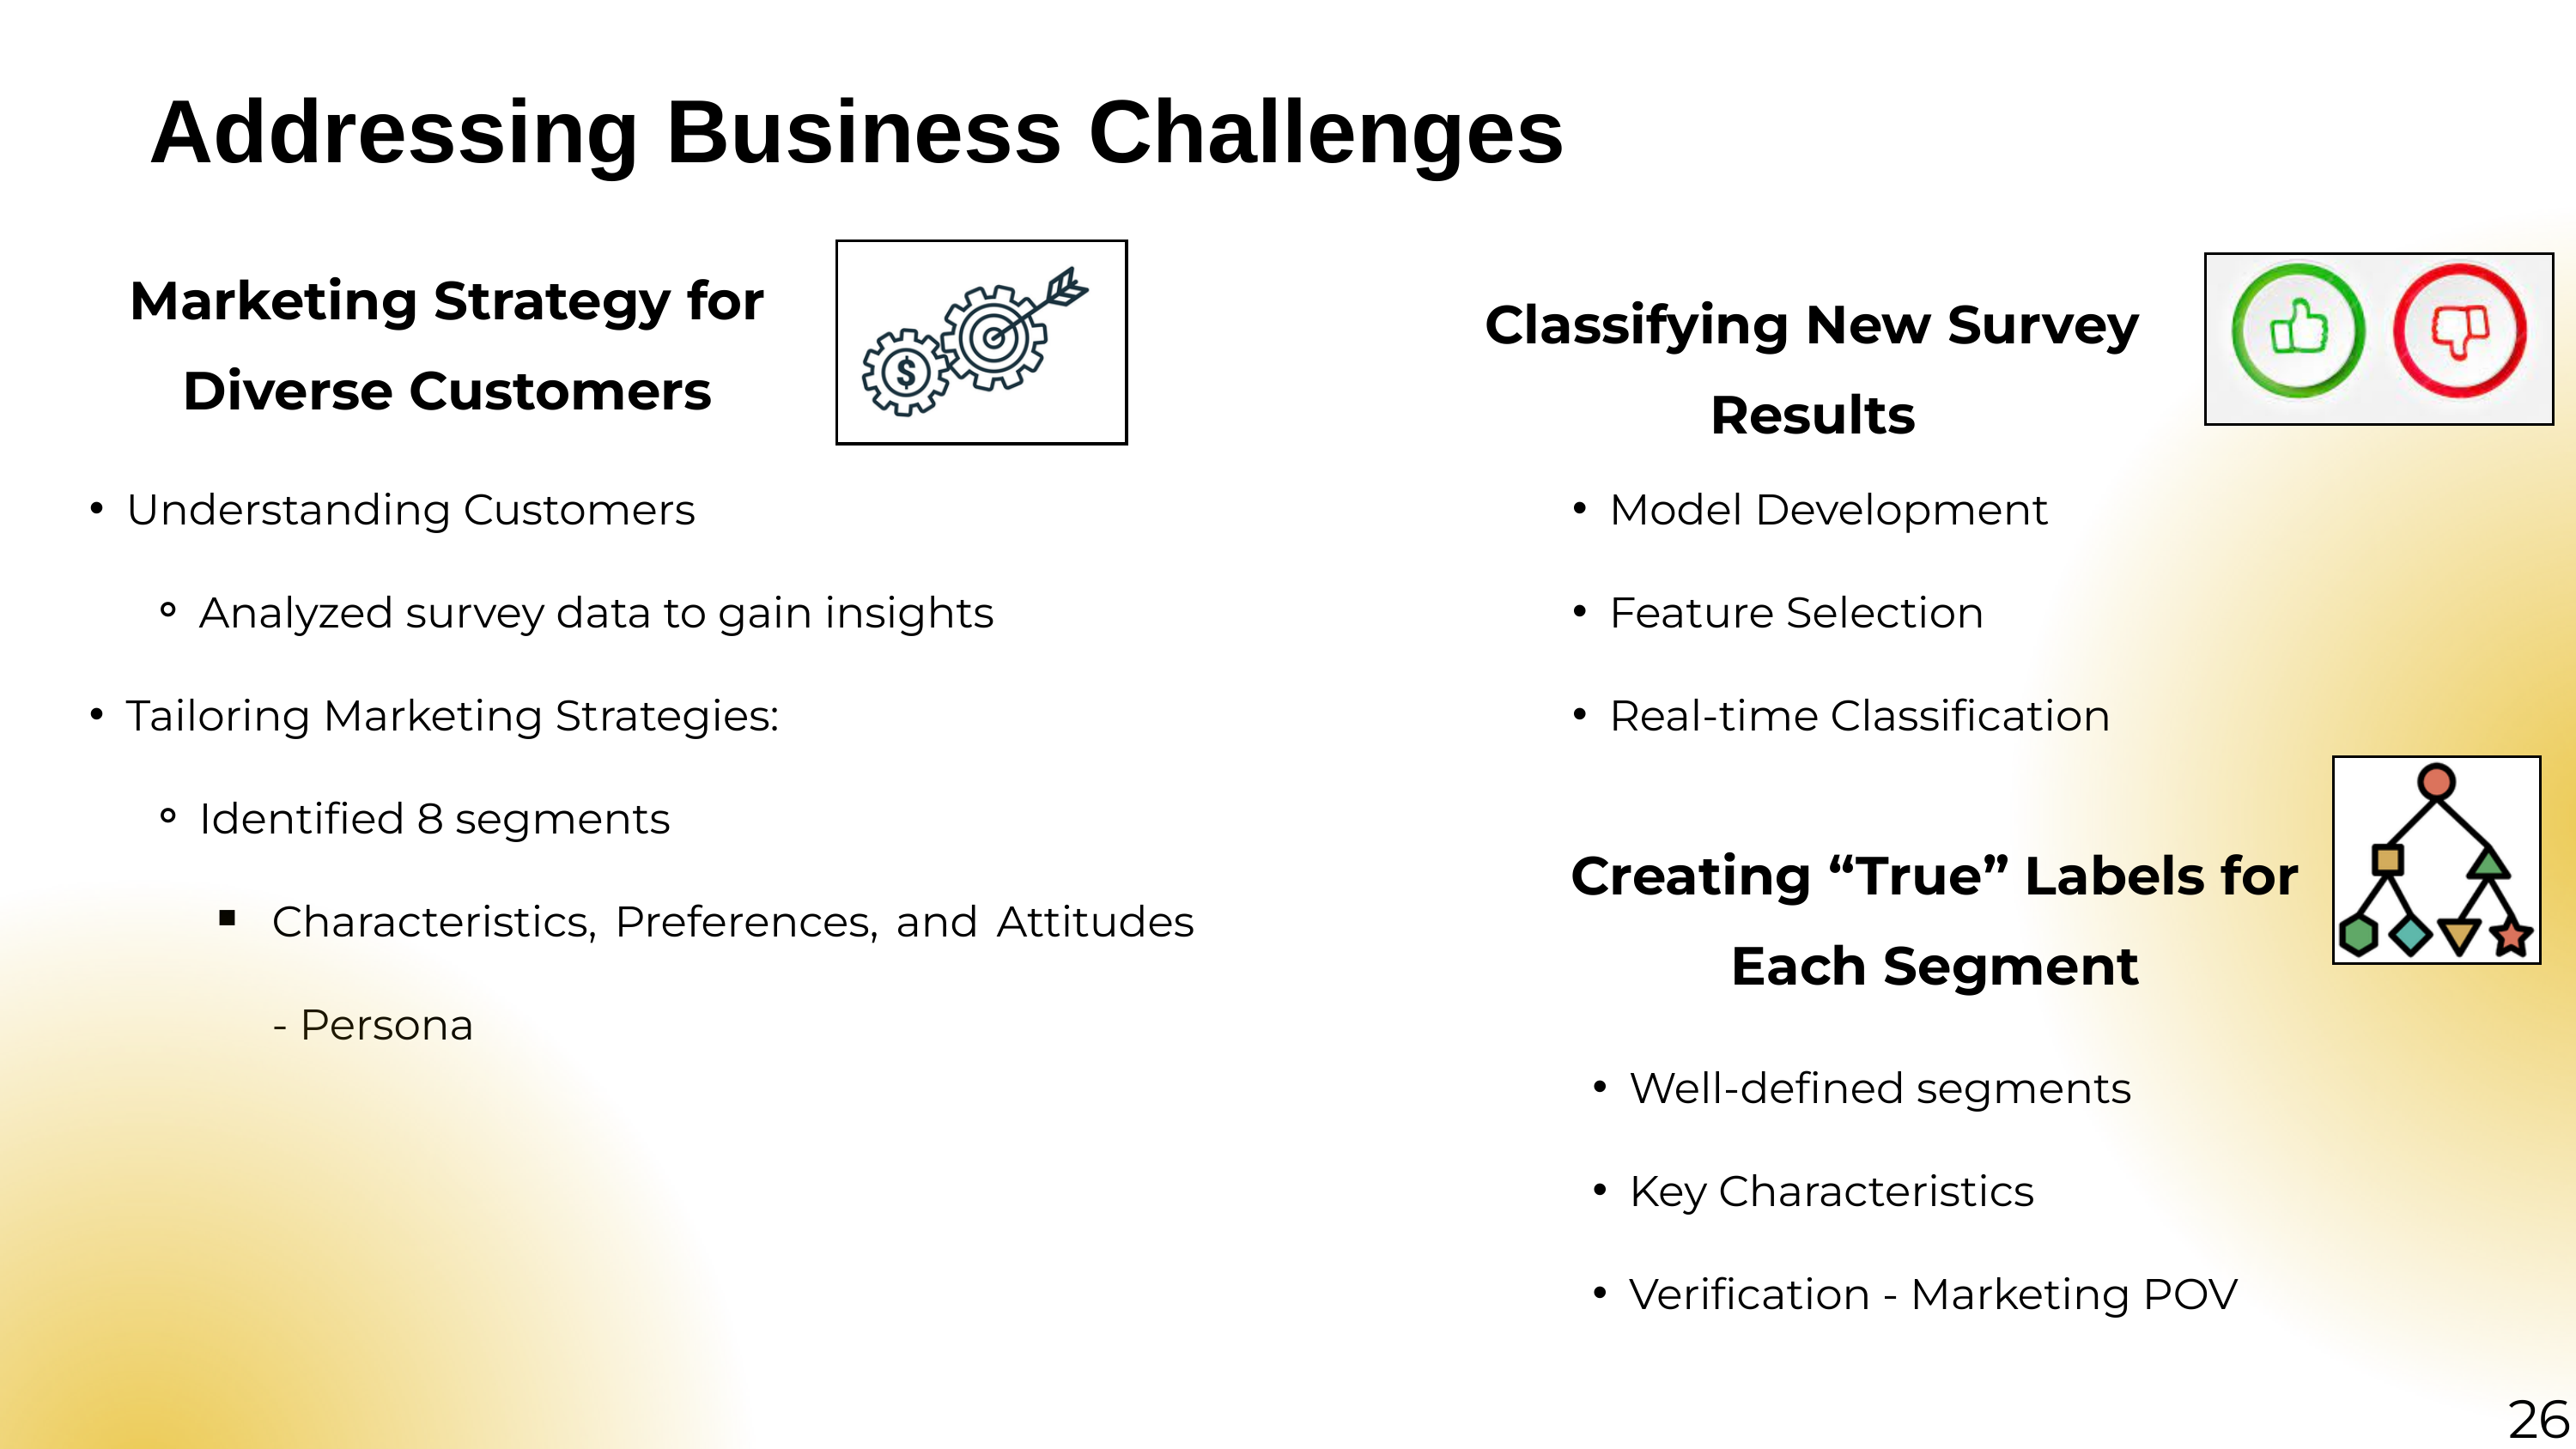

Addressing Business Challenges

Marketing Strategy for Diverse Customers

Classifying New Survey Results
Understanding Customers
Analyzed survey data to gain insights
Tailoring Marketing Strategies:
Identified 8 segments
Characteristics, Preferences, and Attitudes - Persona

Model Development
Feature Selection
Real-time Classification

Creating “True” Labels for Each Segment

Well-defined segments
Key Characteristics
Verification - Marketing POV
26